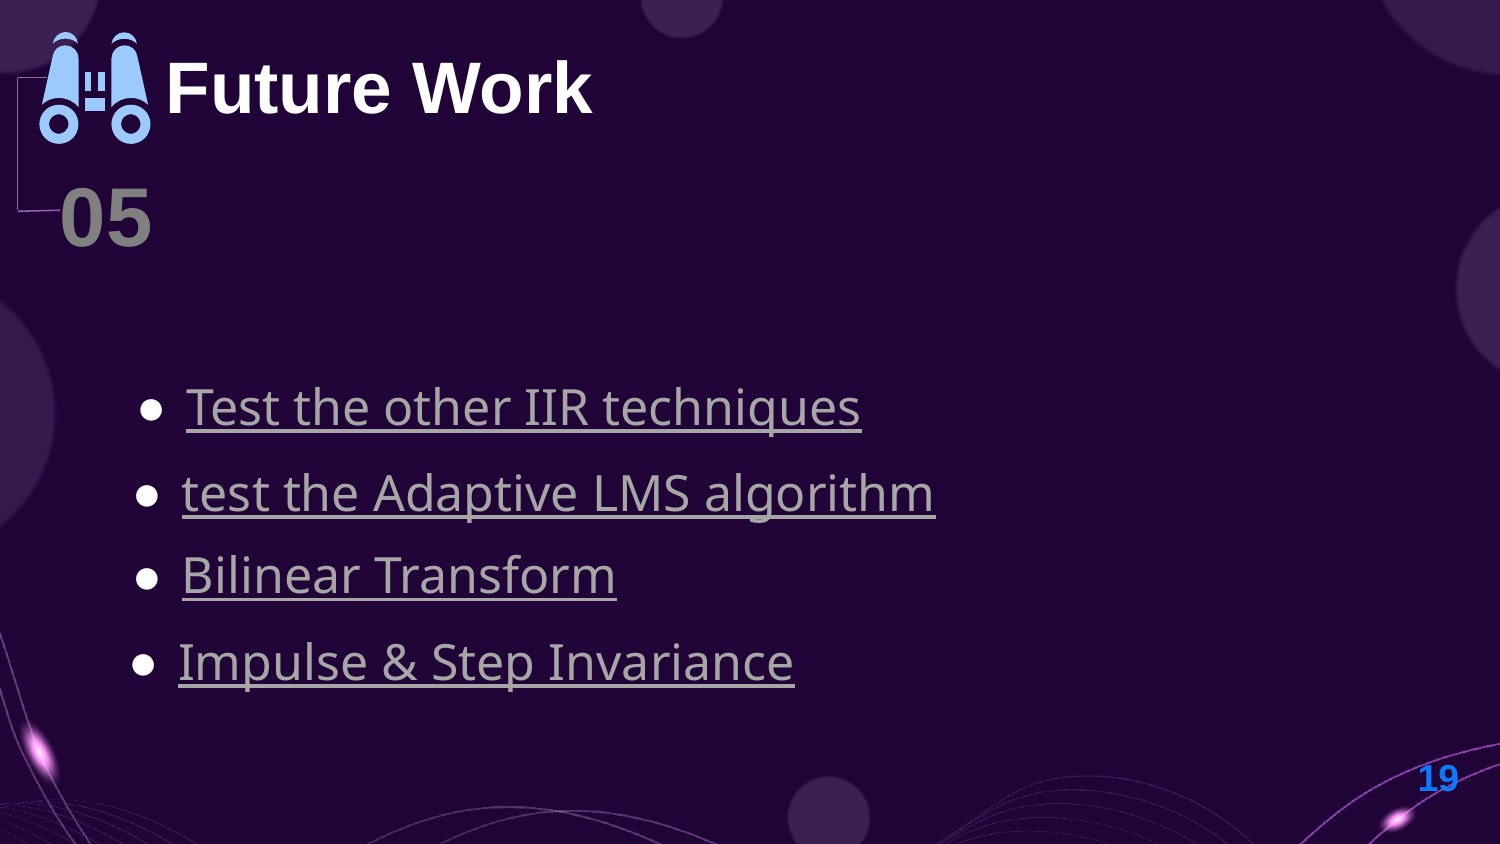

# Future Work

05
Test the other IIR techniques
test the Adaptive LMS algorithm
Bilinear Transform
Impulse & Step Invariance
19